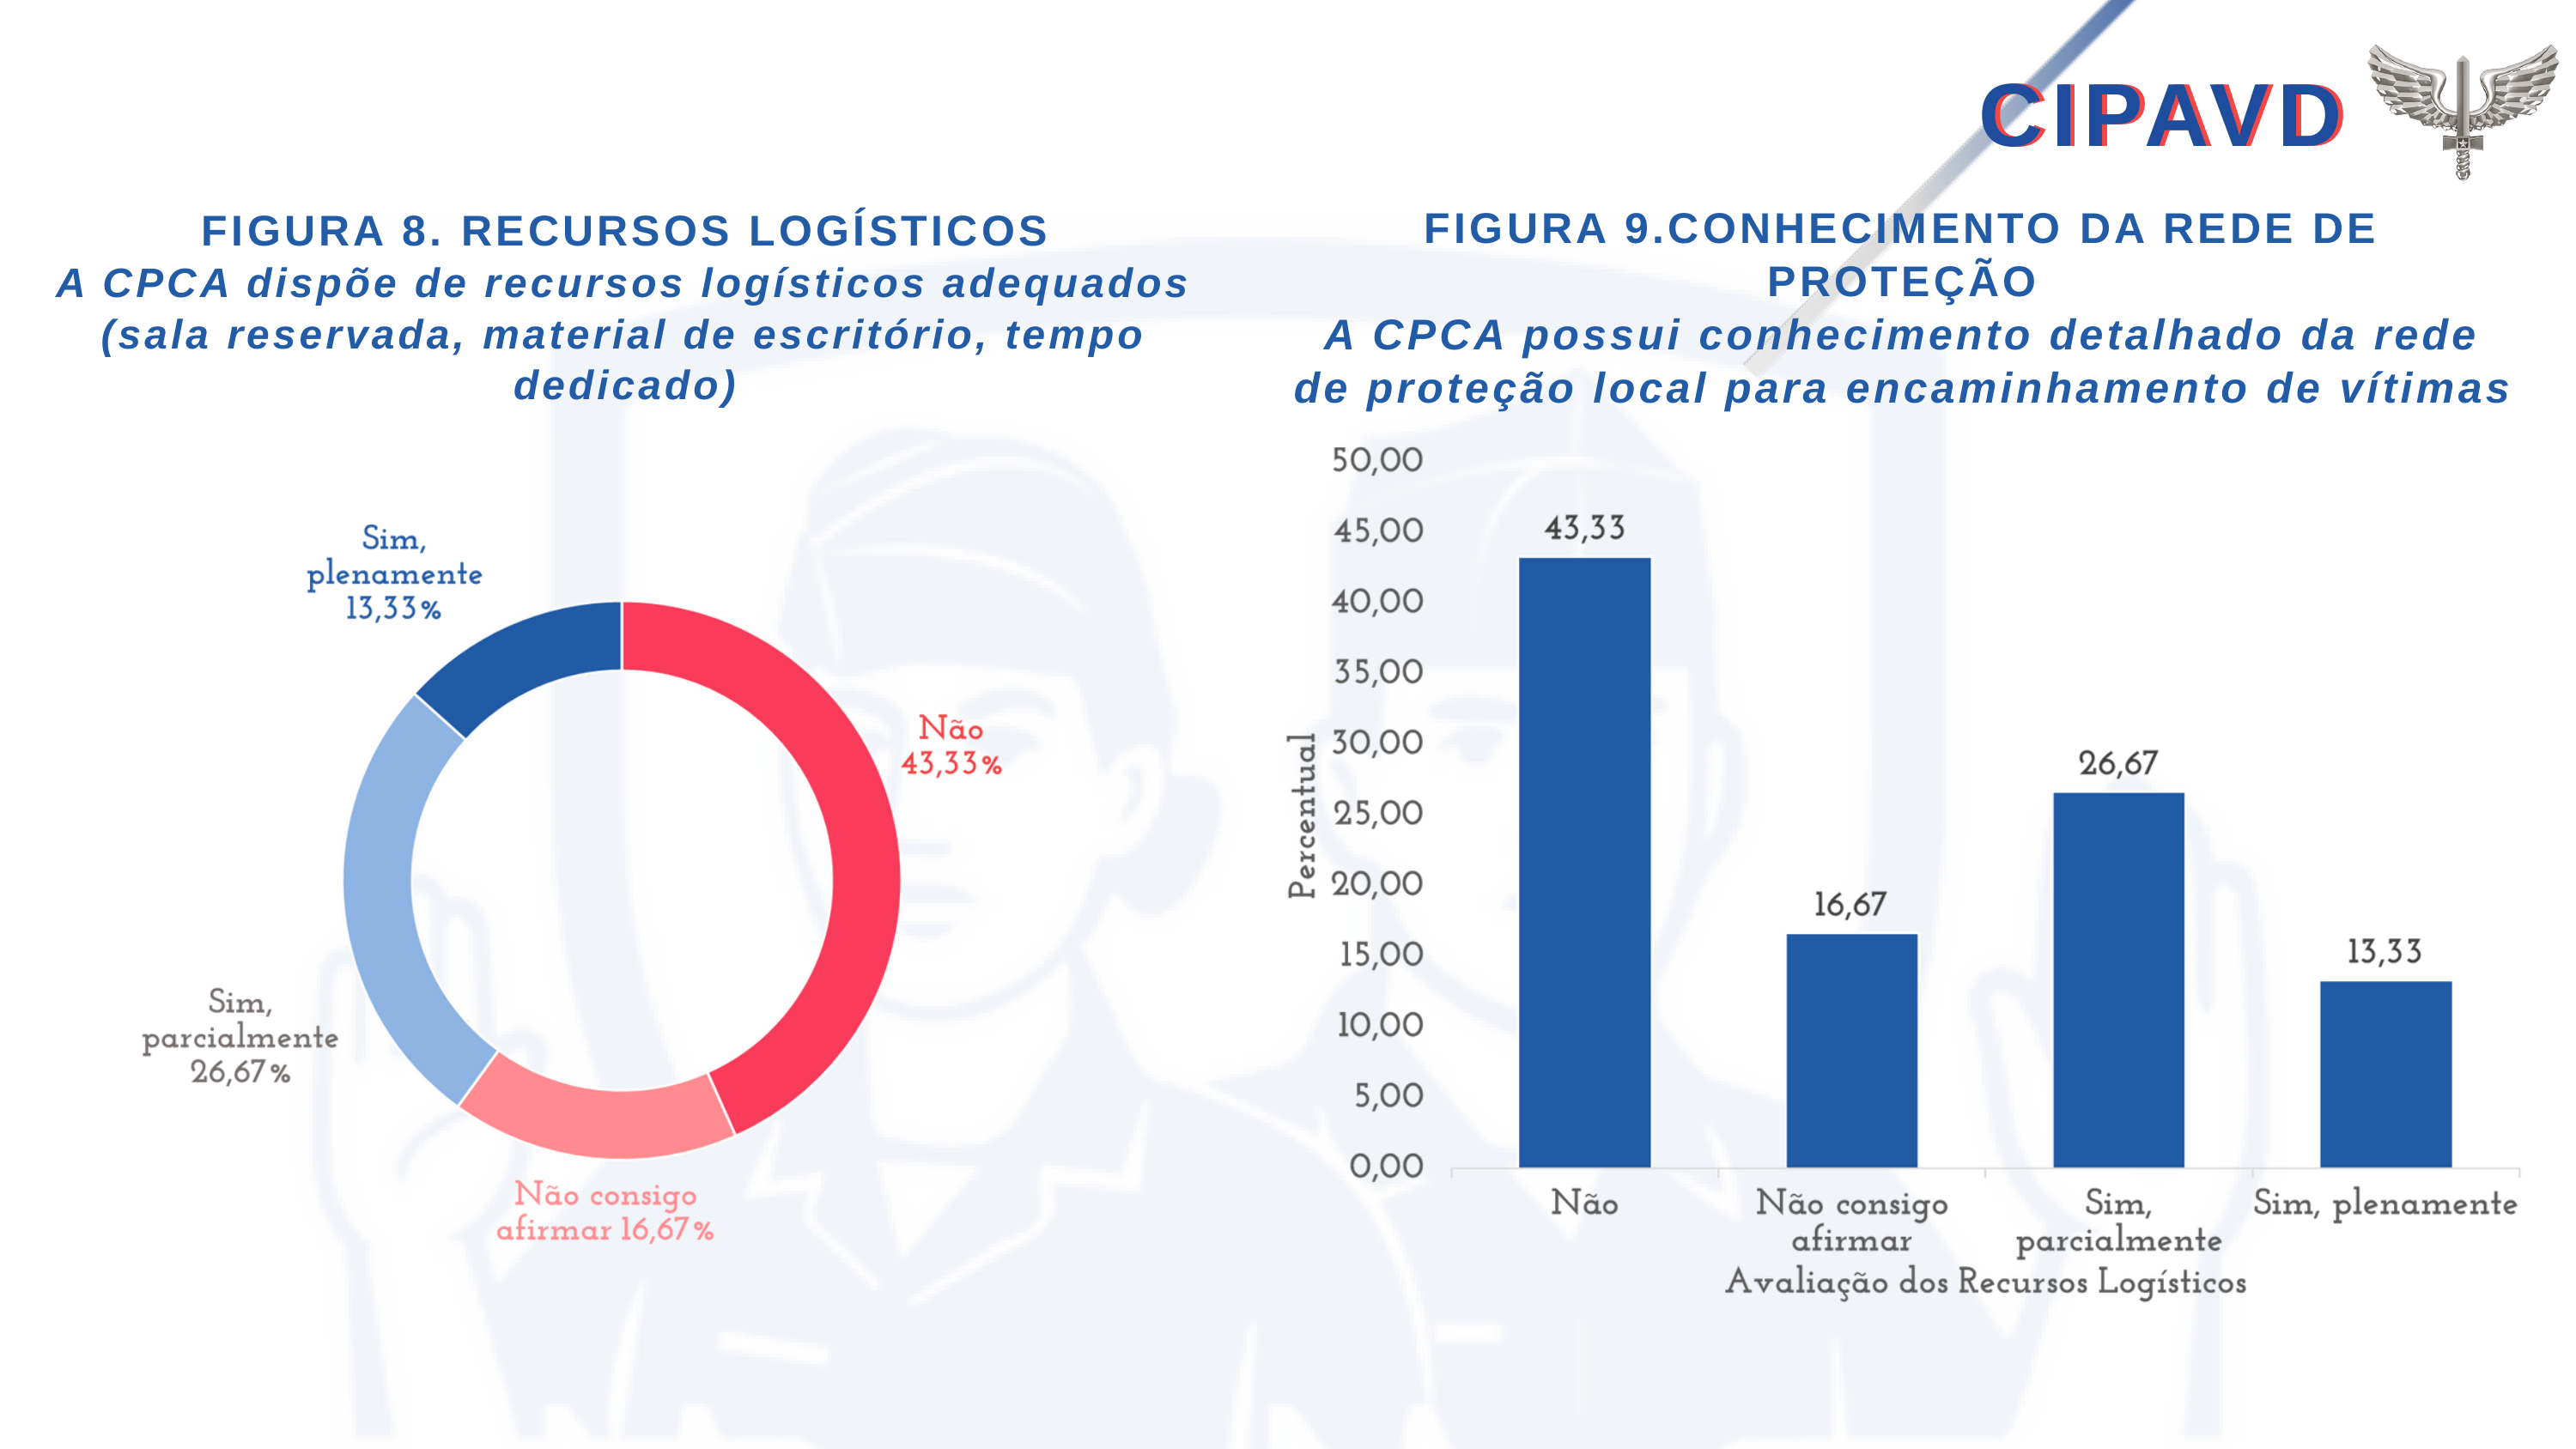

CIPAVD
CIPAVD
FIGURA 9.CONHECIMENTO DA REDE DE PROTEÇÃO
A CPCA possui conhecimento detalhado da rede de proteção local para encaminhamento de vítimas
FIGURA 8. RECURSOS LOGÍSTICOS
A CPCA dispõe de recursos logísticos adequados (sala reservada, material de escritório, tempo dedicado)